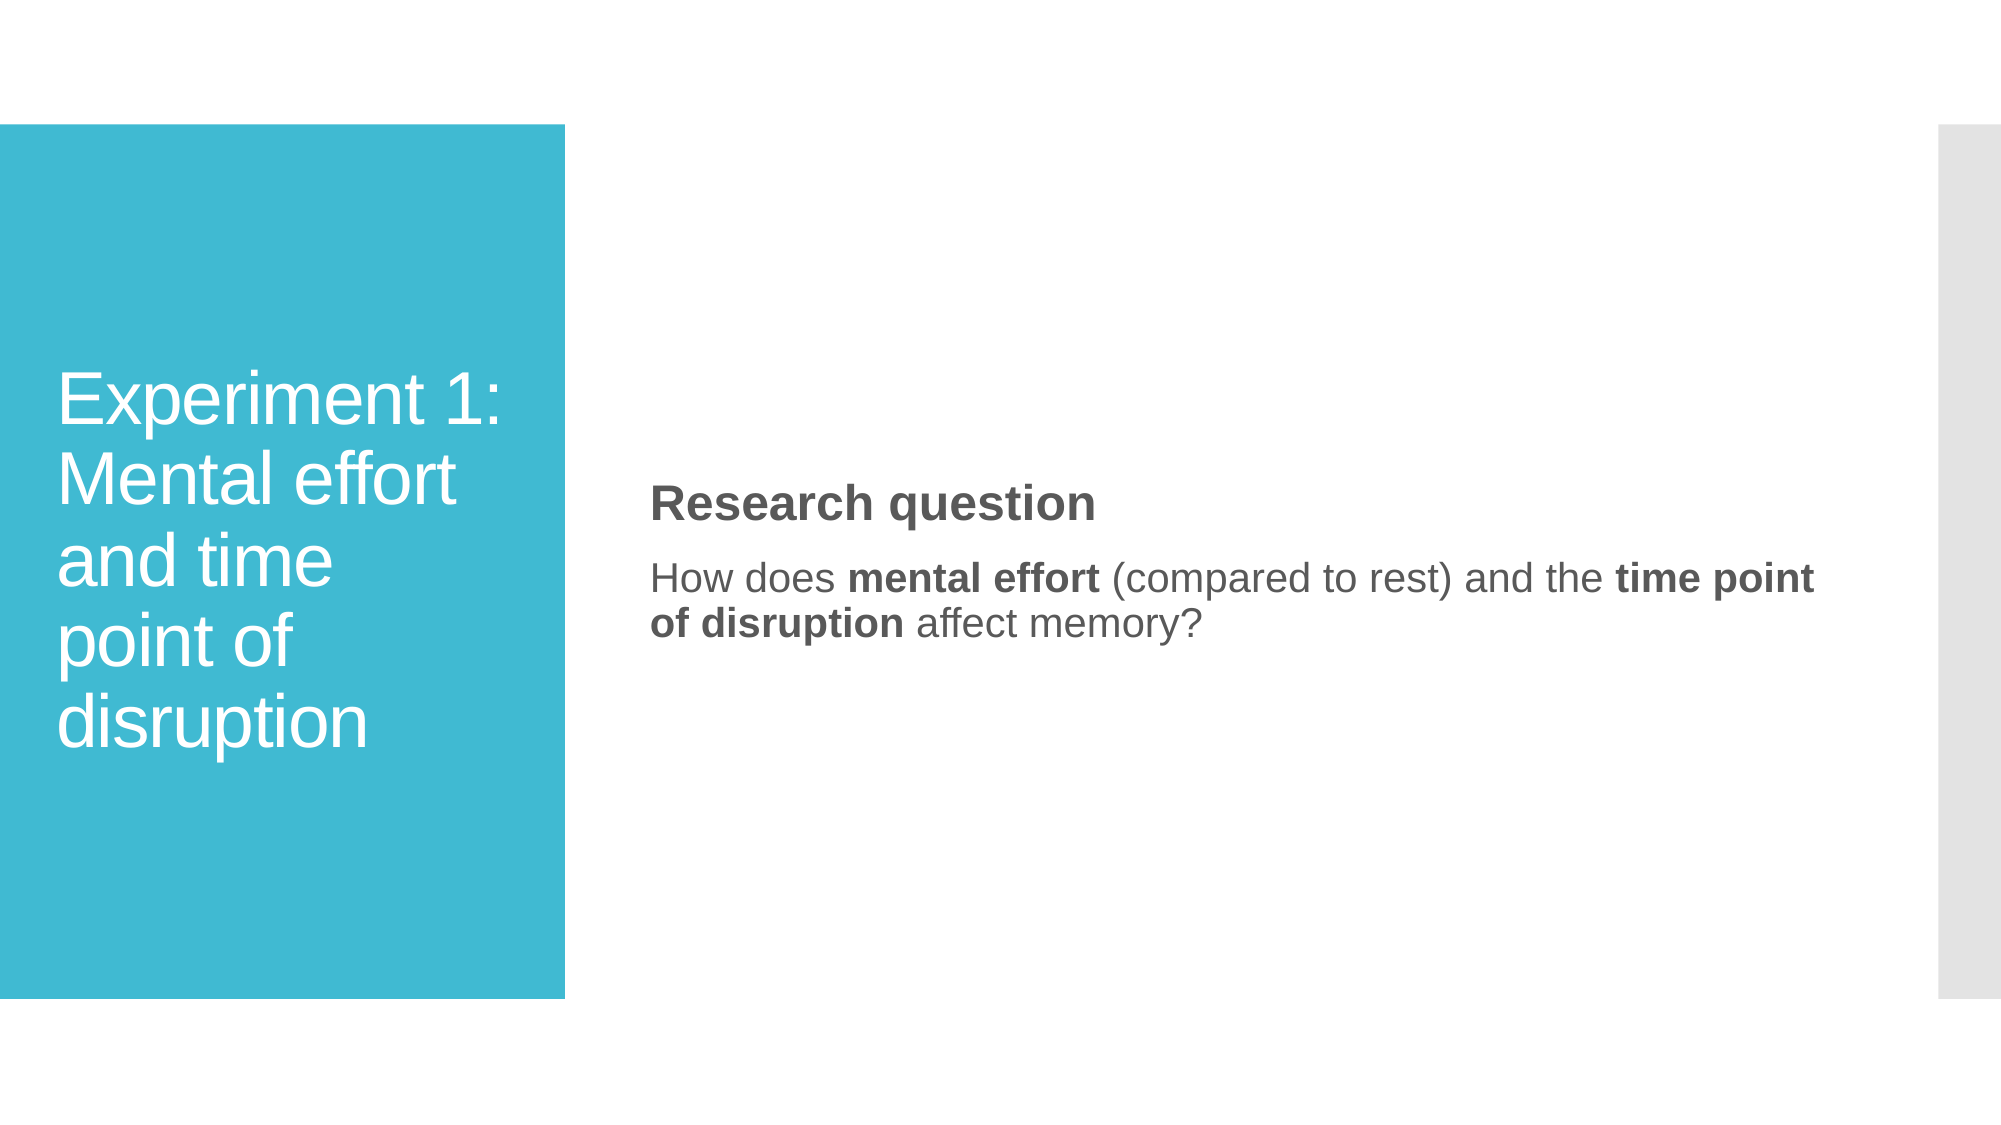

Research question
How does mental effort (compared to rest) and the time point of disruption affect memory?
# Experiment 1: Mental effort and time point of disruption